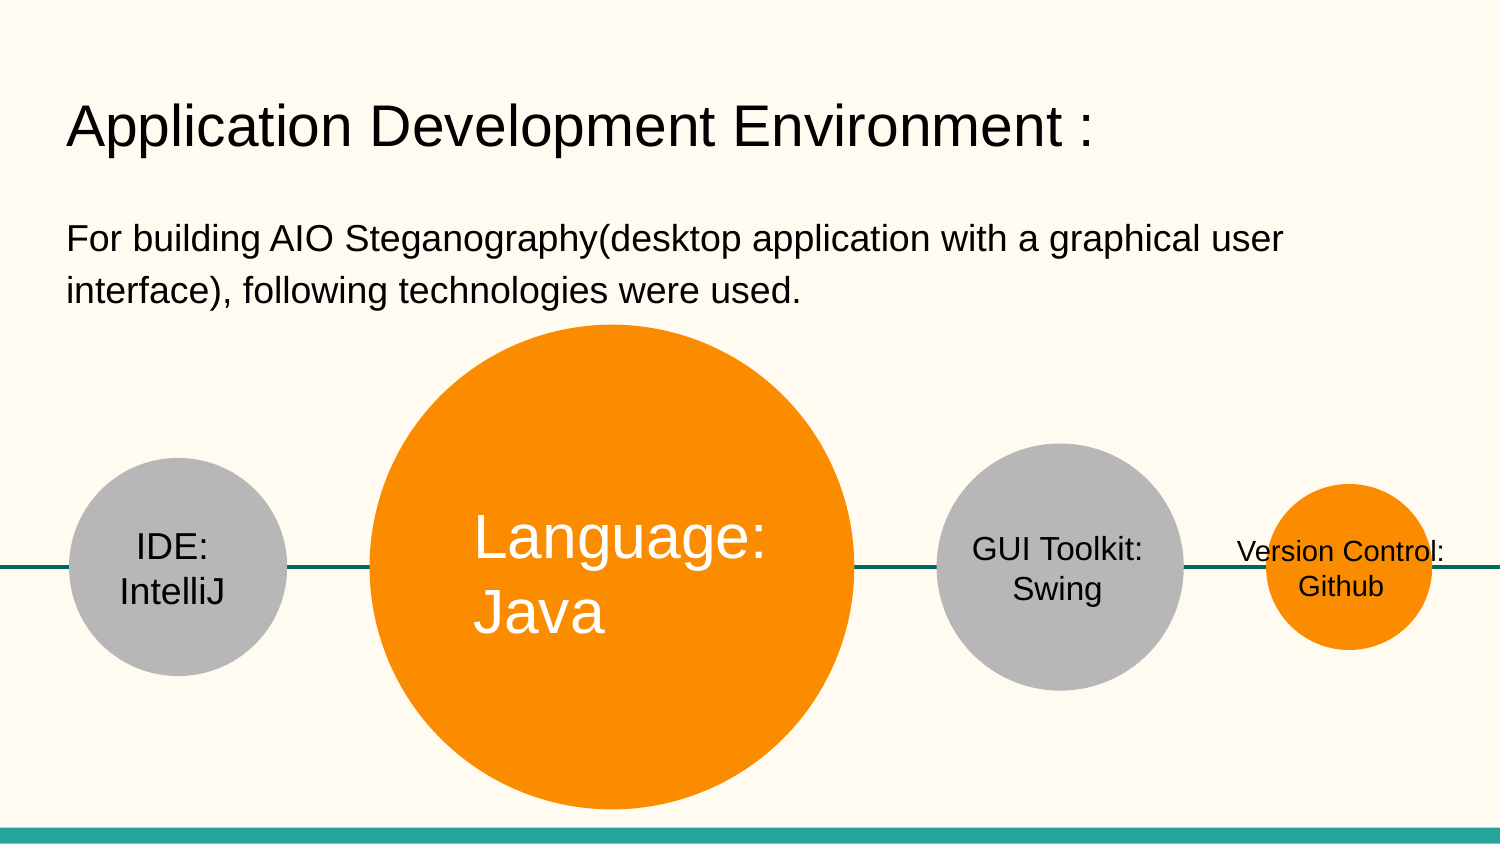

# Application Development Environment :

For building AIO Steganography(desktop application with a graphical user interface), following technologies were used.

           Language:
Java

IDE:
IntelliJ
GUI Toolkit:
Swing
Version Control:
Github